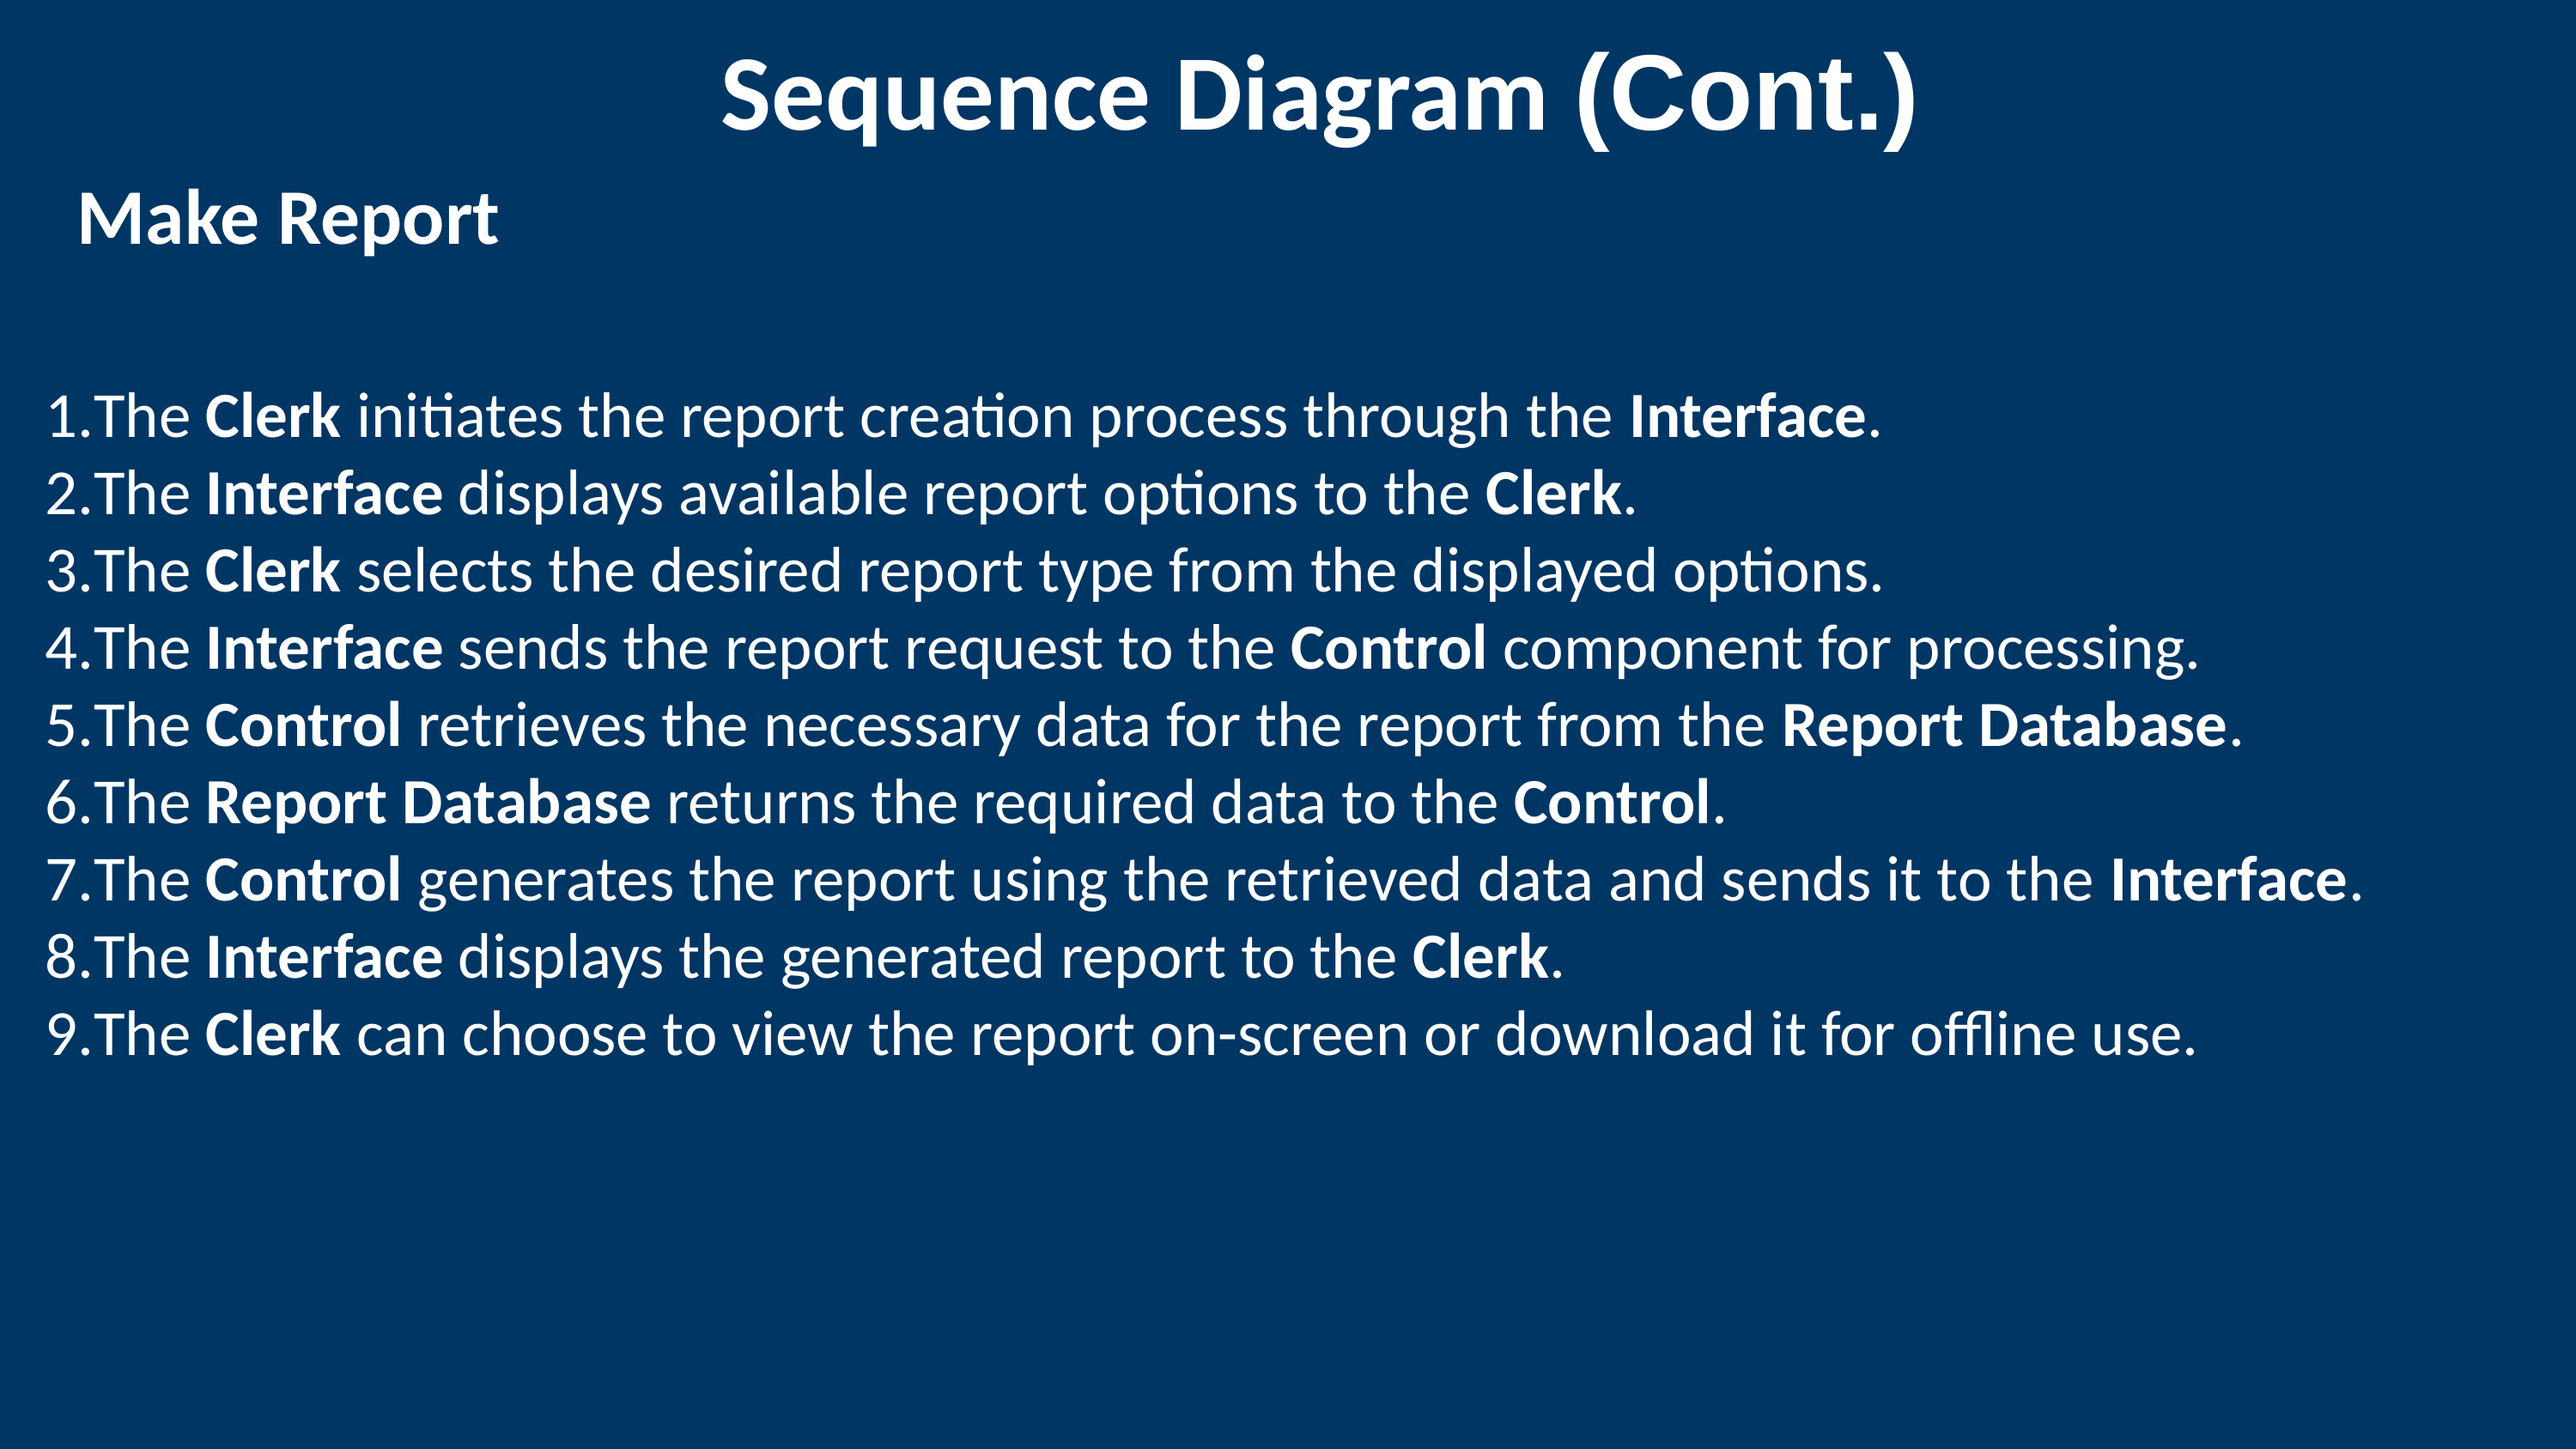

Sequence Diagram (Cont.)
Make Report
The Clerk initiates the report creation process through the Interface.
The Interface displays available report options to the Clerk.
The Clerk selects the desired report type from the displayed options.
The Interface sends the report request to the Control component for processing.
The Control retrieves the necessary data for the report from the Report Database.
The Report Database returns the required data to the Control.
The Control generates the report using the retrieved data and sends it to the Interface.
The Interface displays the generated report to the Clerk.
The Clerk can choose to view the report on-screen or download it for offline use.